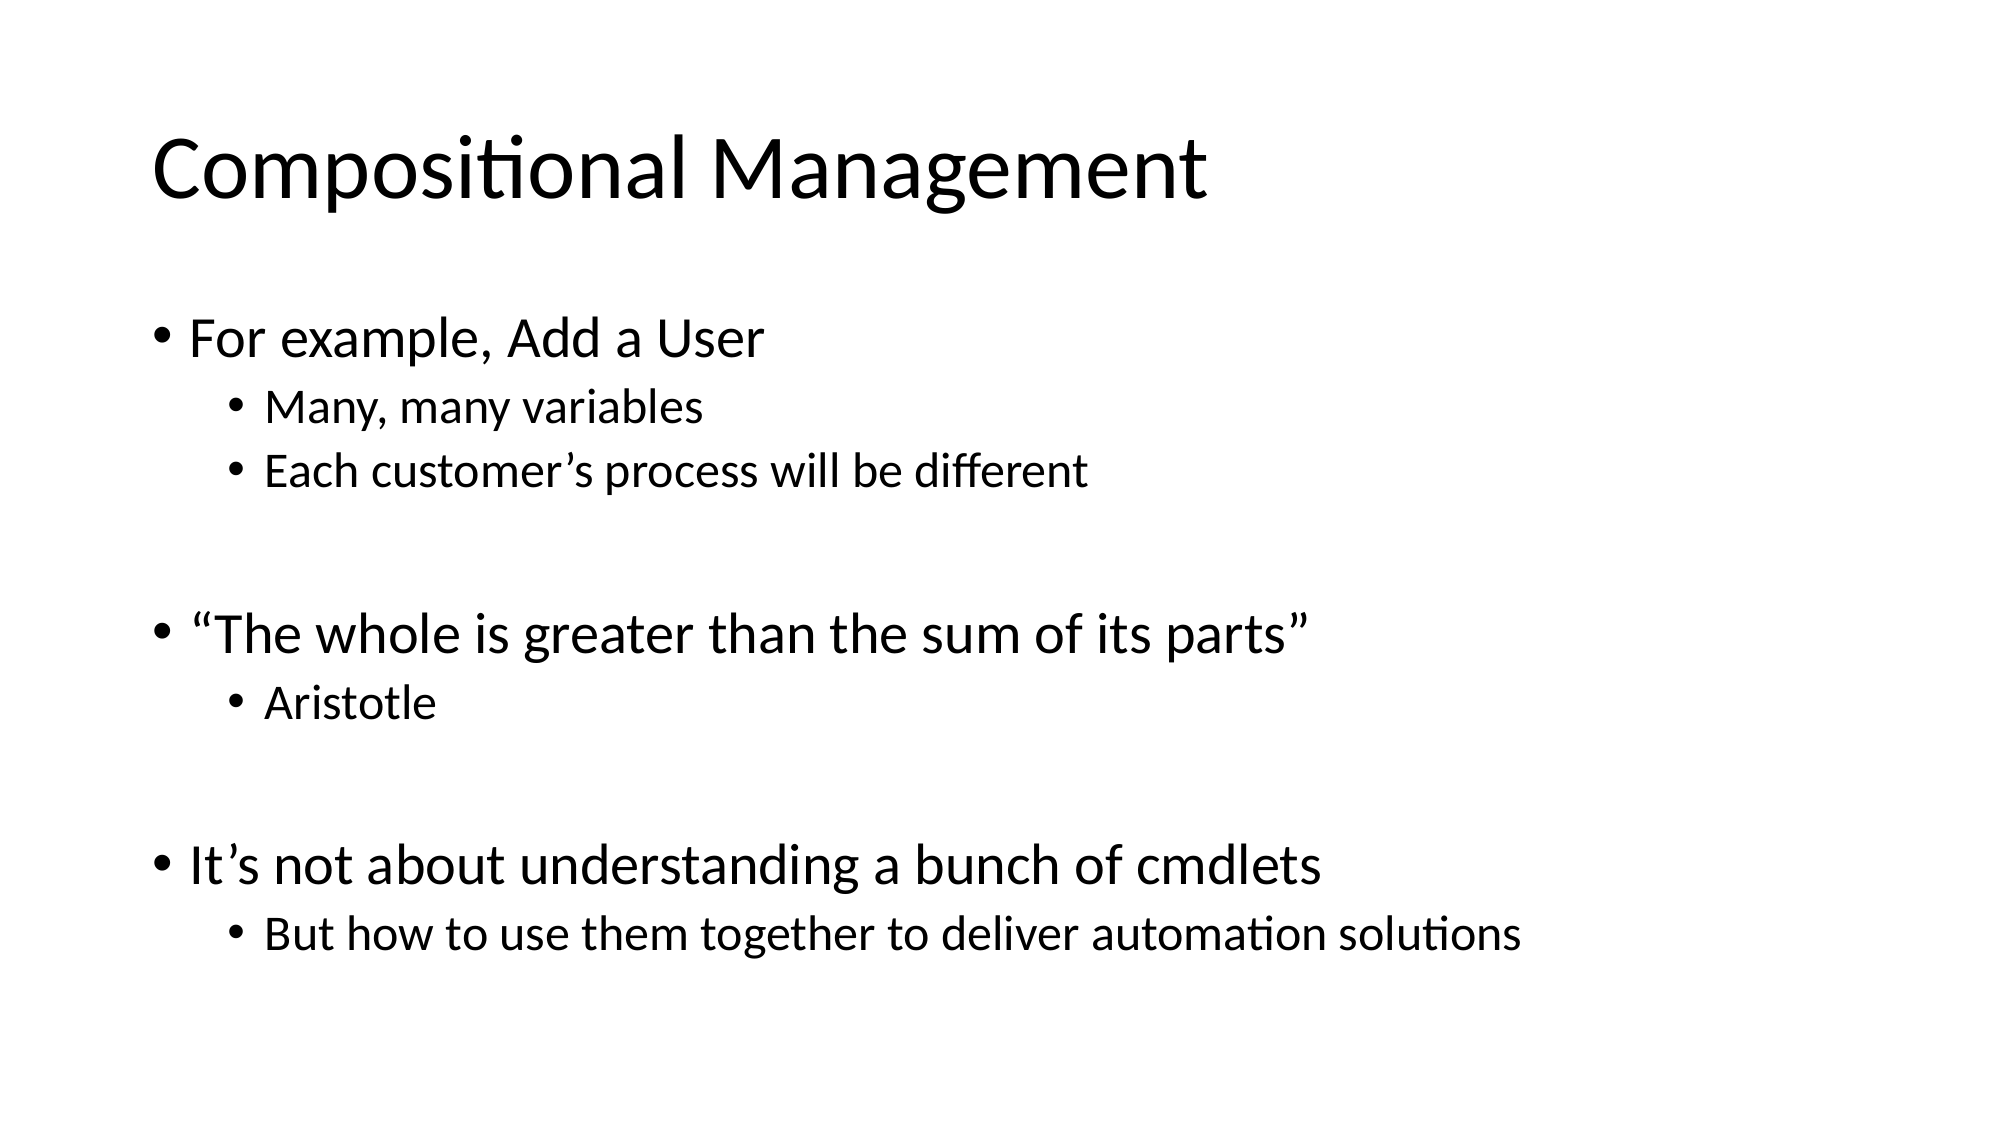

# Compositional Management
For example, Add a User
Many, many variables
Each customer’s process will be different

“The whole is greater than the sum of its parts”
Aristotle

It’s not about understanding a bunch of cmdlets
But how to use them together to deliver automation solutions